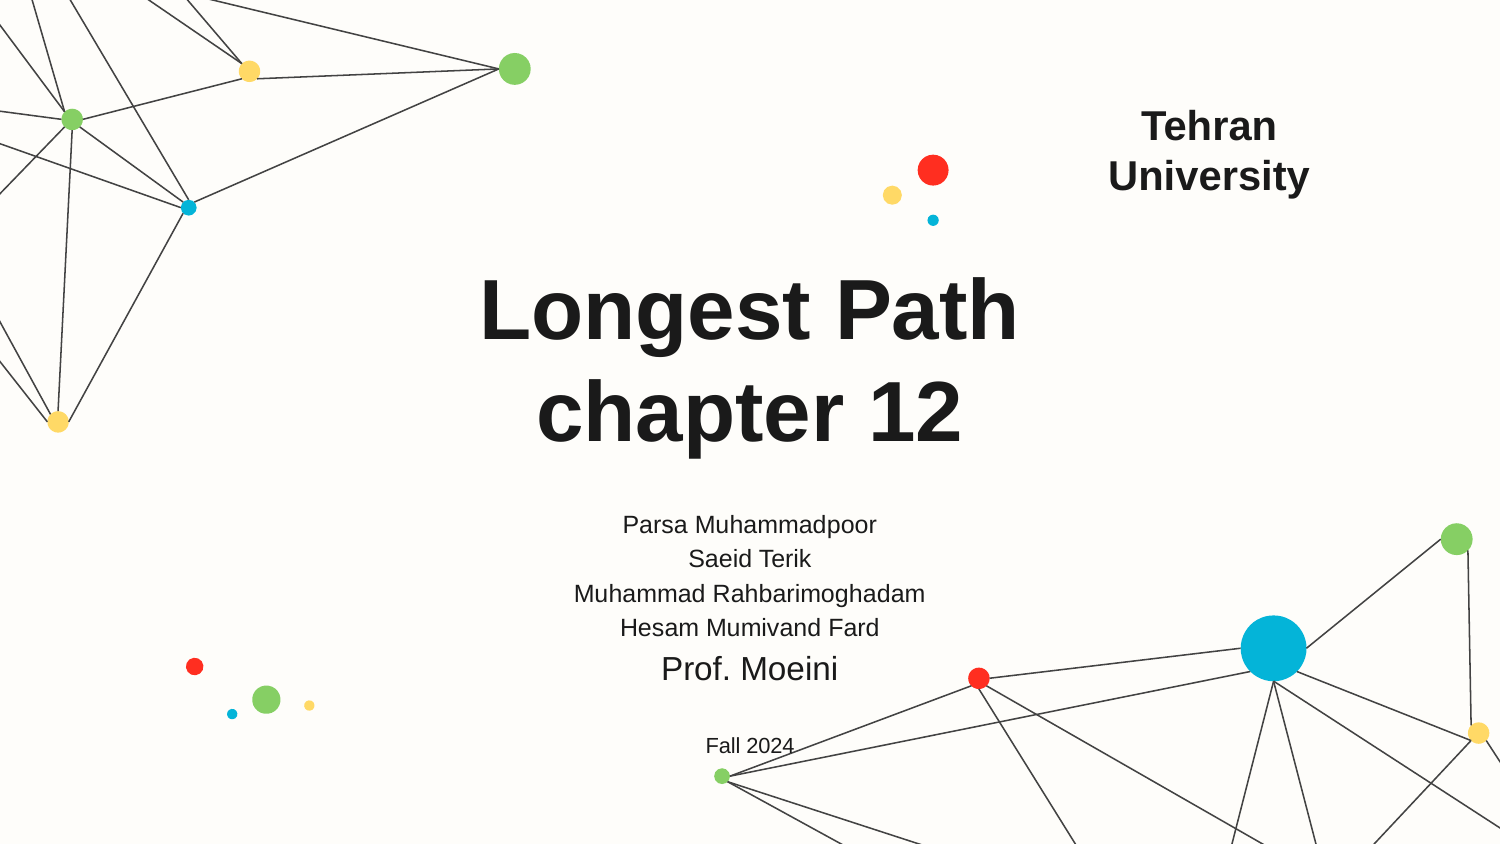

Tehran University

# Longest Path chapter 12
Parsa Muhammadpoor
Saeid Terik
Muhammad Rahbarimoghadam
Hesam Mumivand Fard
Prof. Moeini

Fall 2024